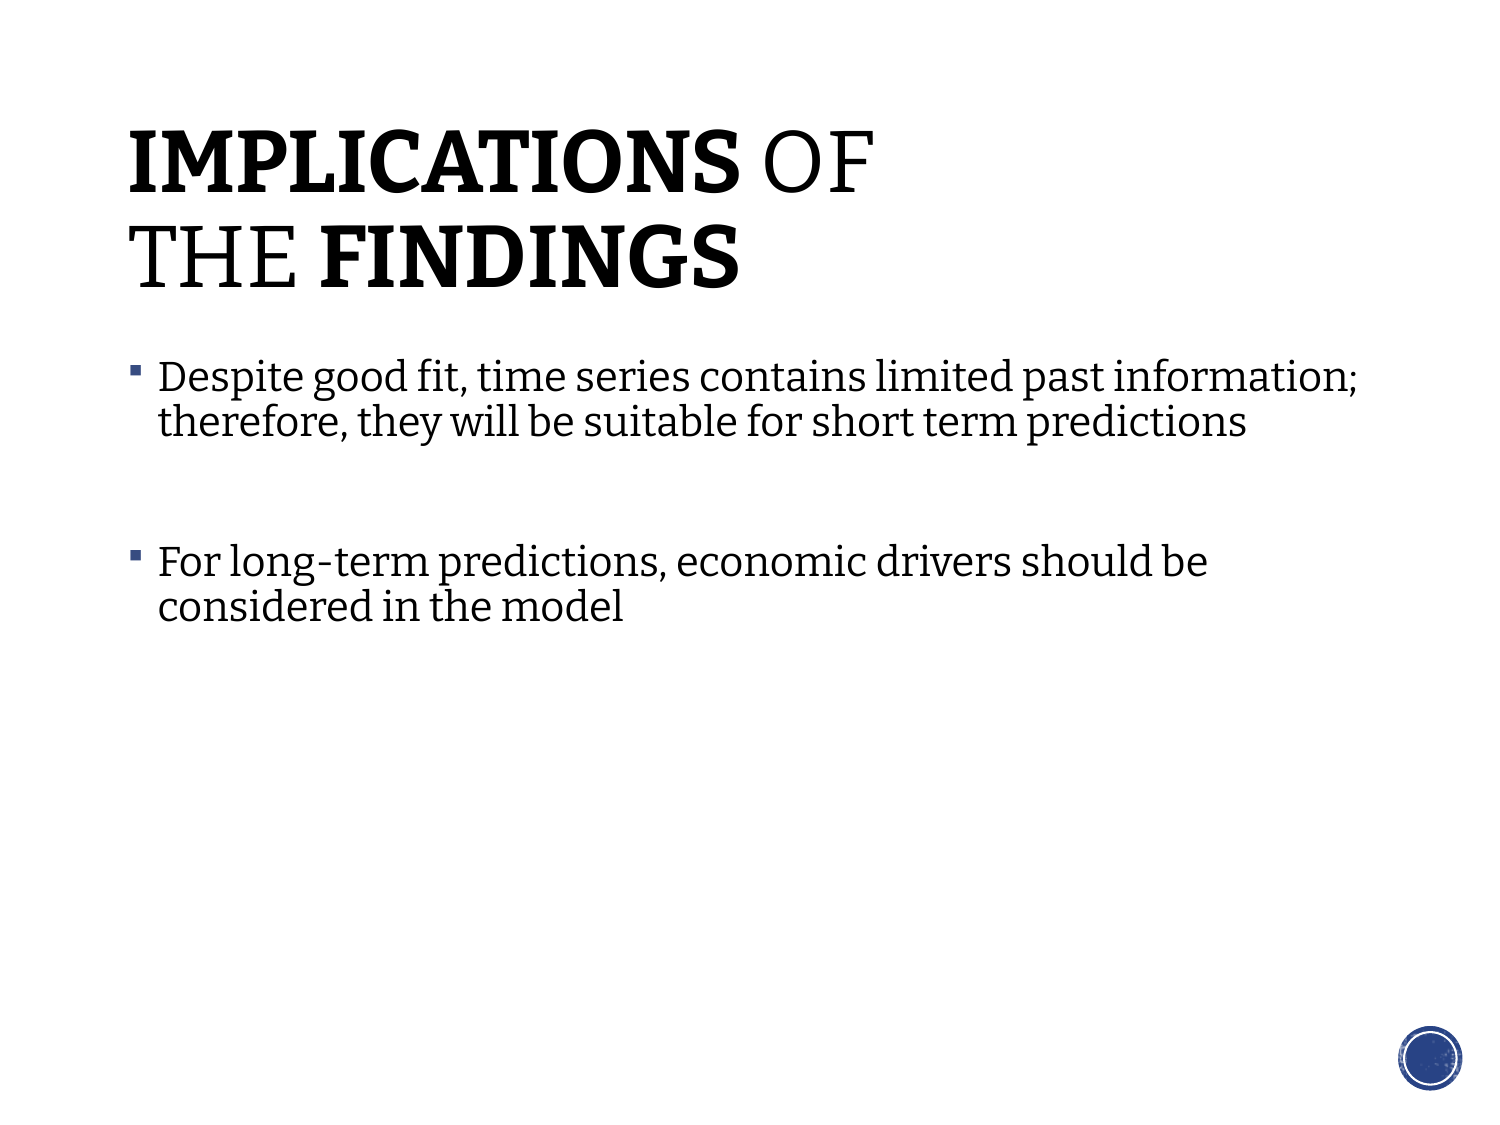

# implications of the findings
Despite good fit, time series contains limited past information; therefore, they will be suitable for short term predictions

For long-term predictions, economic drivers should be considered in the model